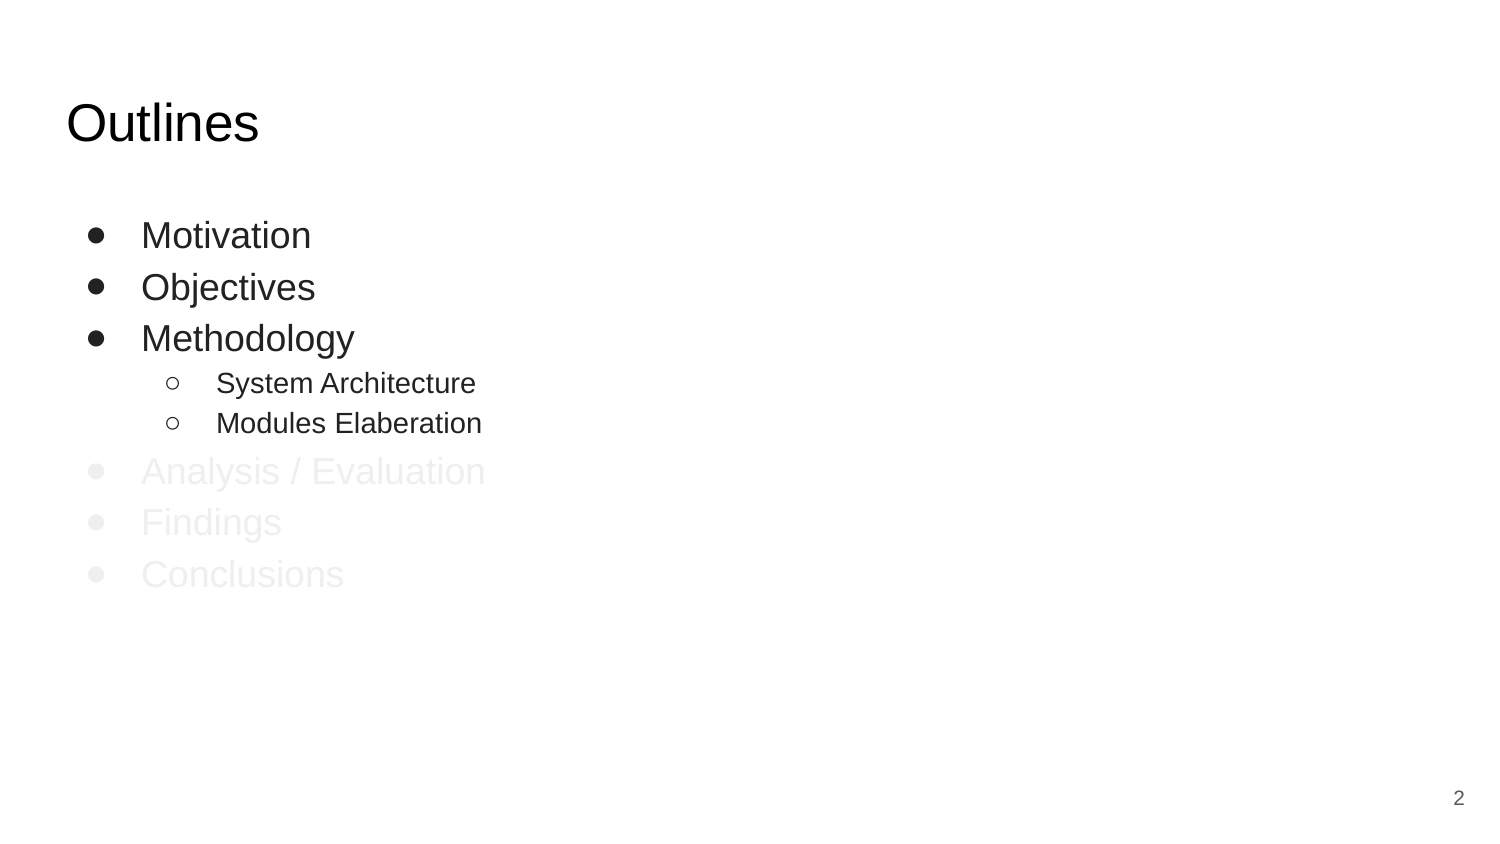

# Outlines
Motivation
Objectives
Methodology
System Architecture
Modules Elaberation
Analysis / Evaluation
Findings
Conclusions
2